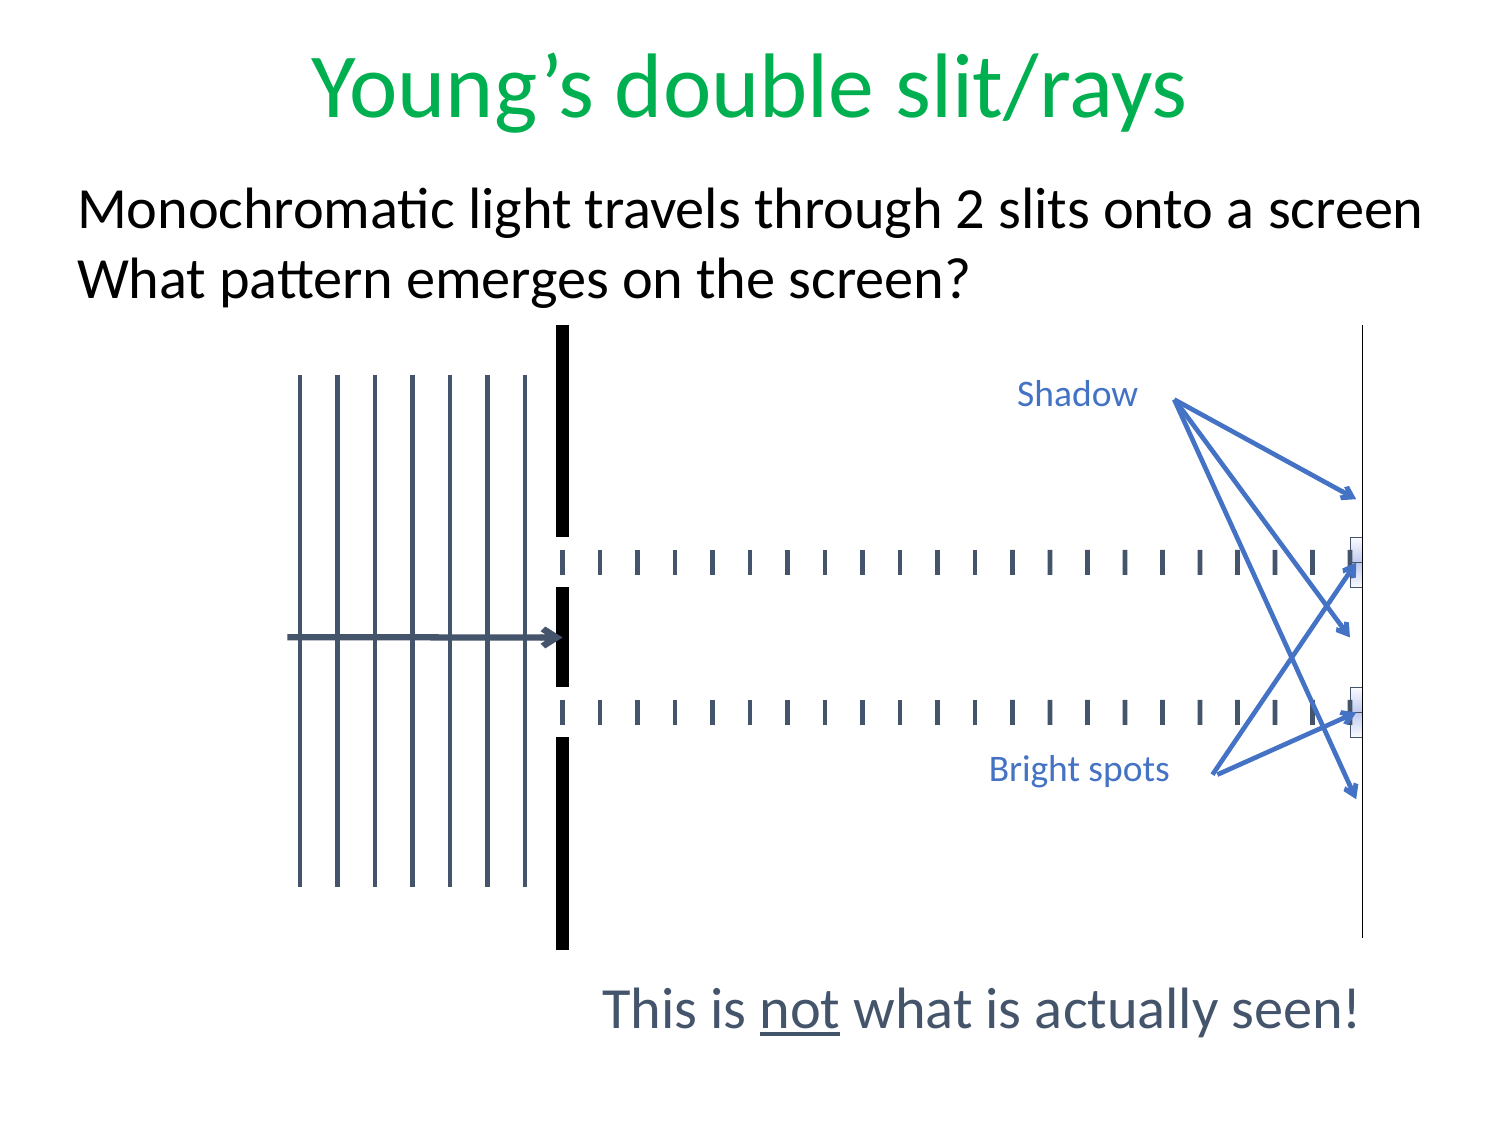

Young’s double slit/rays
Monochromatic light travels through 2 slits onto a screen
What pattern emerges on the screen?
Shadow
Bright spots

This is not what is actually seen!